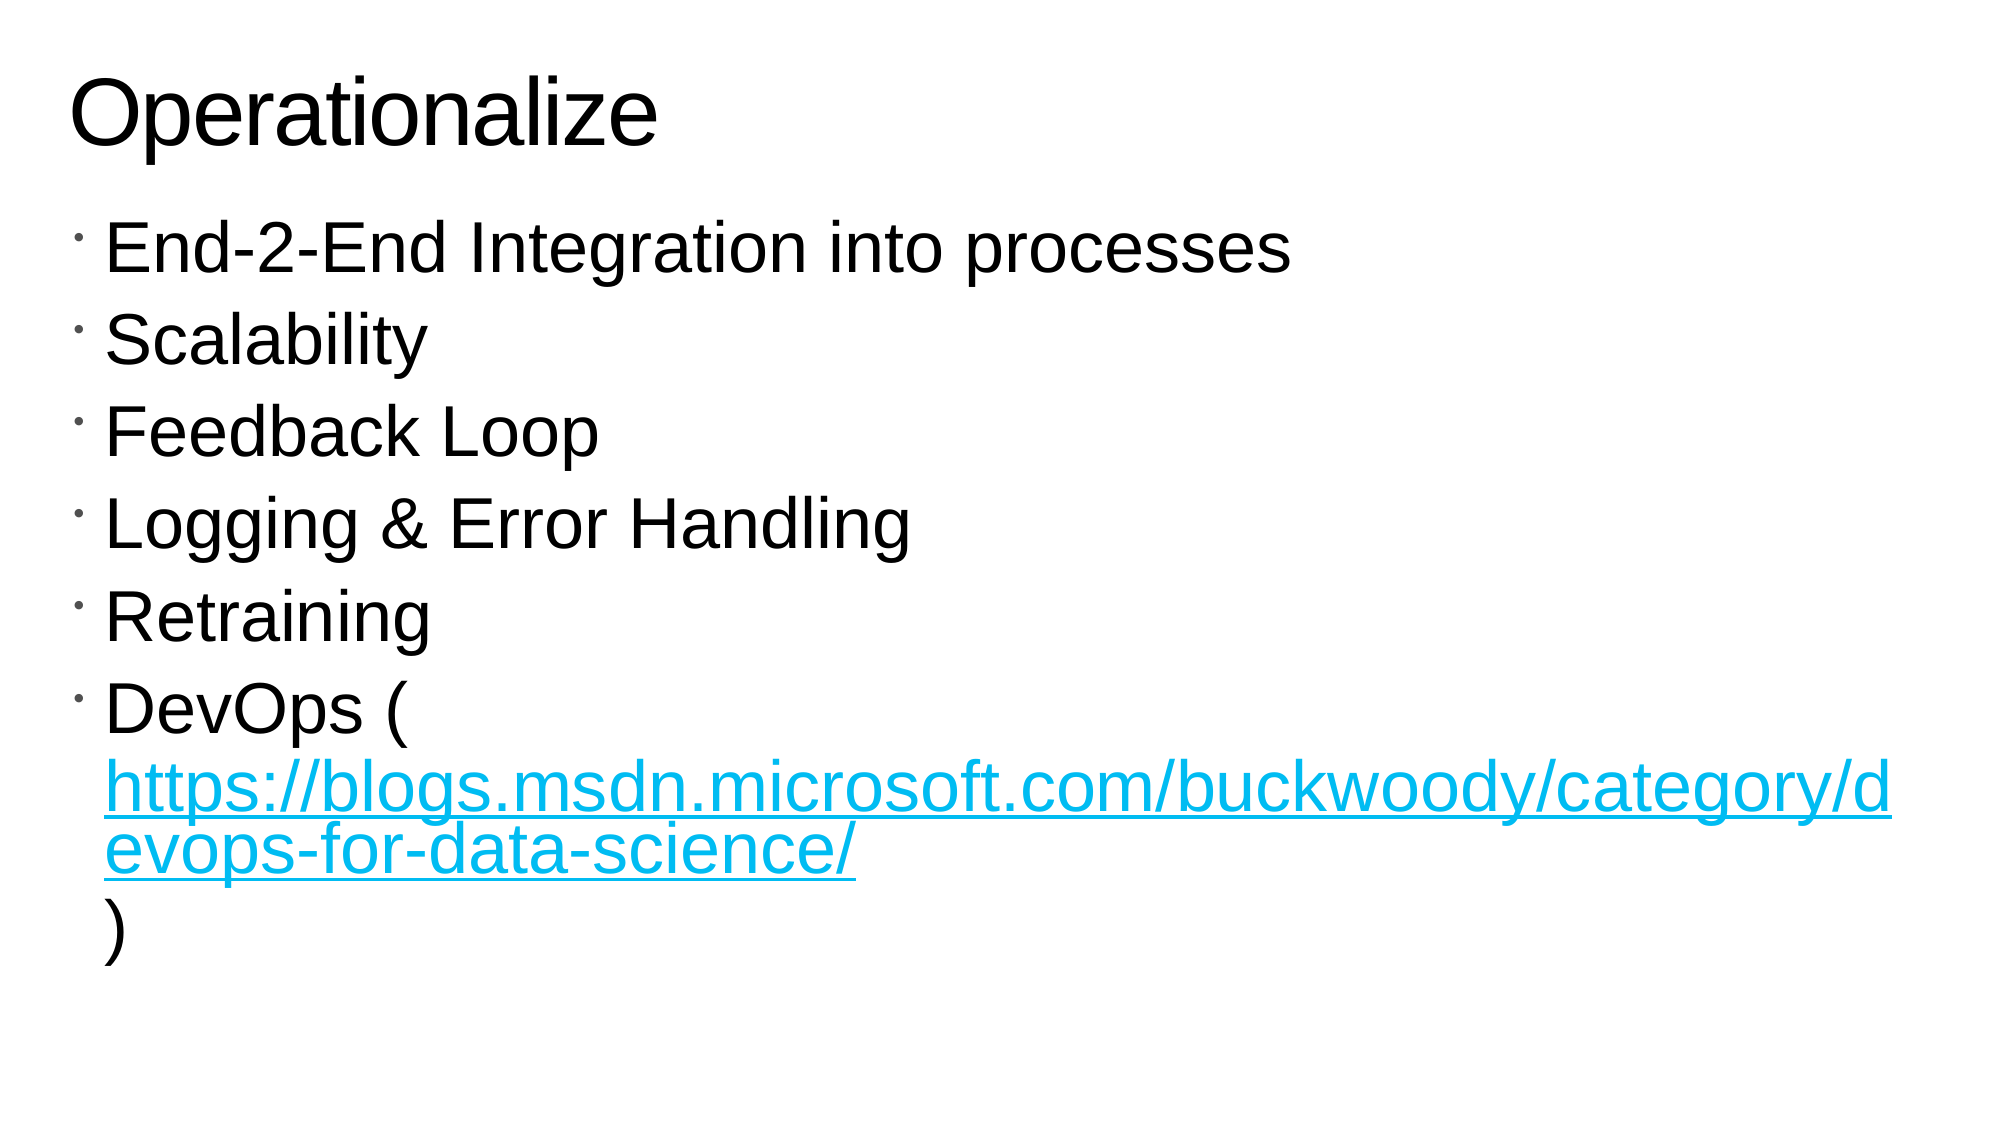

# Operationalize
End-2-End Integration into processes
Scalability
Feedback Loop
Logging & Error Handling
Retraining
DevOps (https://blogs.msdn.microsoft.com/buckwoody/category/devops-for-data-science/)